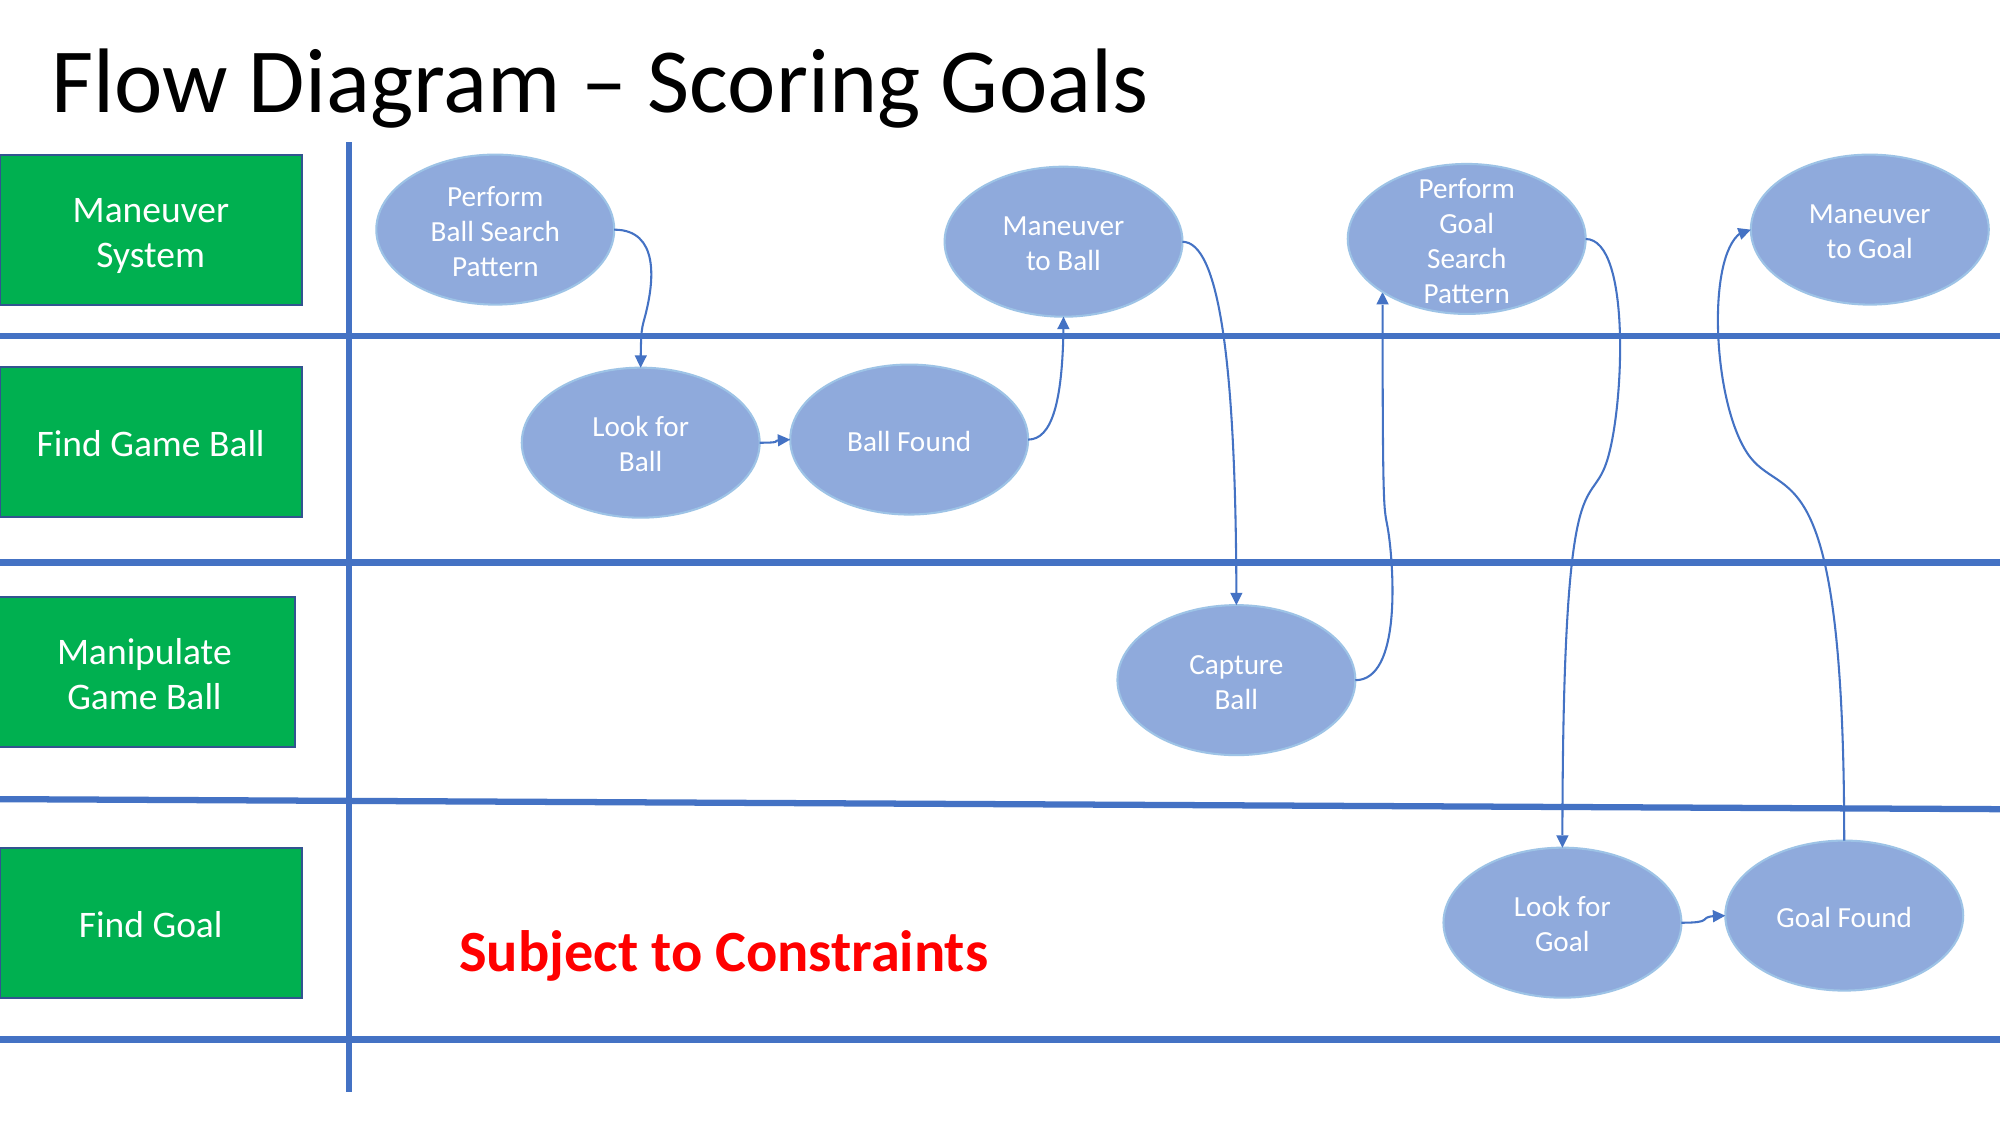

# Flow Diagram – Scoring Goals
Maneuver System
Perform Ball Search Pattern
Maneuver to Goal
Perform Goal Search Pattern
Maneuver to Ball
Ball Found
Find Game Ball
Look for Ball
Manipulate Game Ball
Capture Ball
Goal Found
Find Goal
Look for Goal
Subject to Constraints